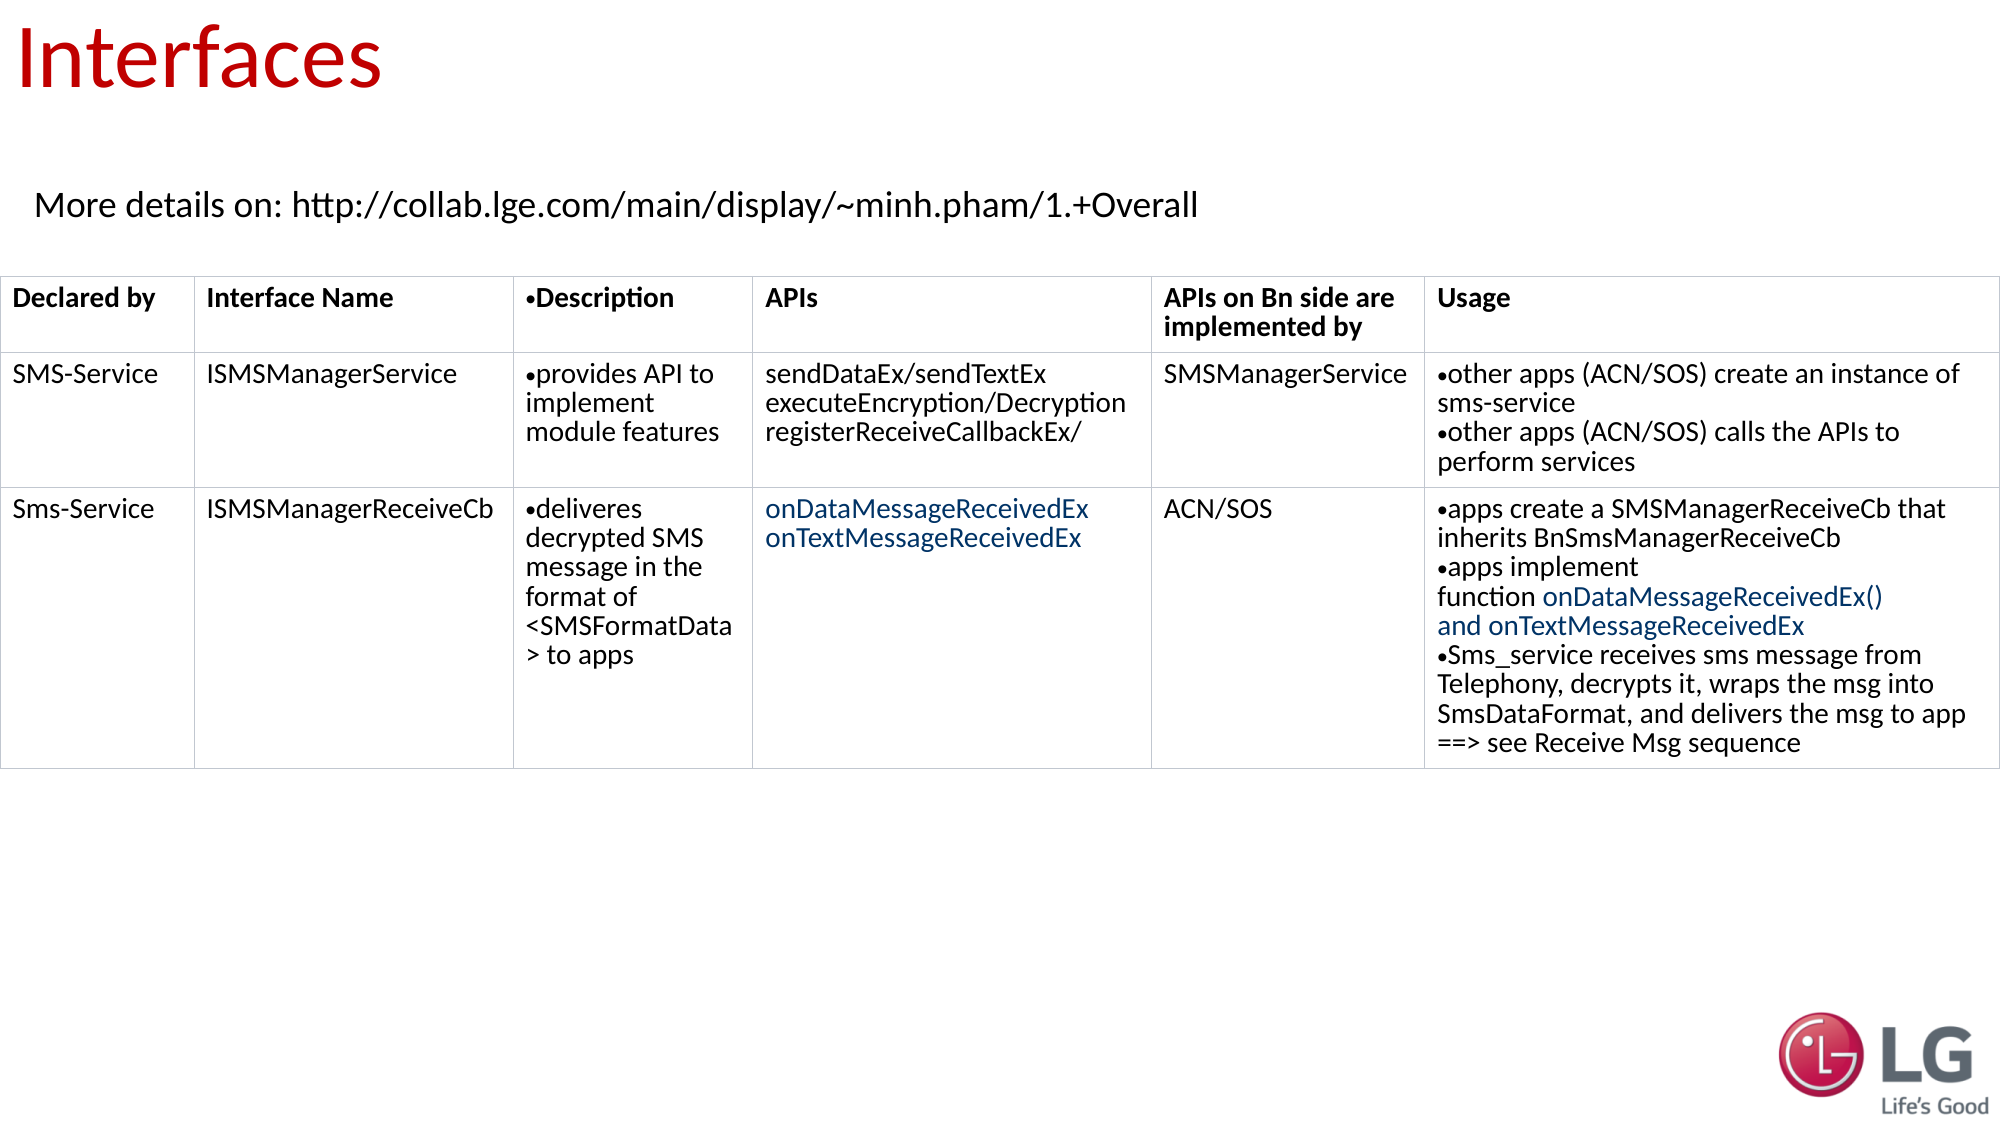

# Interfaces
More details on: http://collab.lge.com/main/display/~minh.pham/1.+Overall
| Declared by | Interface Name | Description | APIs | APIs on Bn side are implemented by | Usage |
| --- | --- | --- | --- | --- | --- |
| SMS-Service | ISMSManagerService | provides API to implement module features | sendDataEx/sendTextEx executeEncryption/Decryption registerReceiveCallbackEx/ | SMSManagerService | other apps (ACN/SOS) create an instance of sms-service other apps (ACN/SOS) calls the APIs to perform services |
| Sms-Service | ISMSManagerReceiveCb | deliveres decrypted SMS message in the format of <SMSFormatData> to apps | onDataMessageReceivedEx  onTextMessageReceivedEx | ACN/SOS | apps create a SMSManagerReceiveCb that inherits BnSmsManagerReceiveCb apps implement function onDataMessageReceivedEx() and onTextMessageReceivedEx   Sms\_service receives sms message from Telephony, decrypts it, wraps the msg into SmsDataFormat, and delivers the msg to app  ==> see Receive Msg sequence |